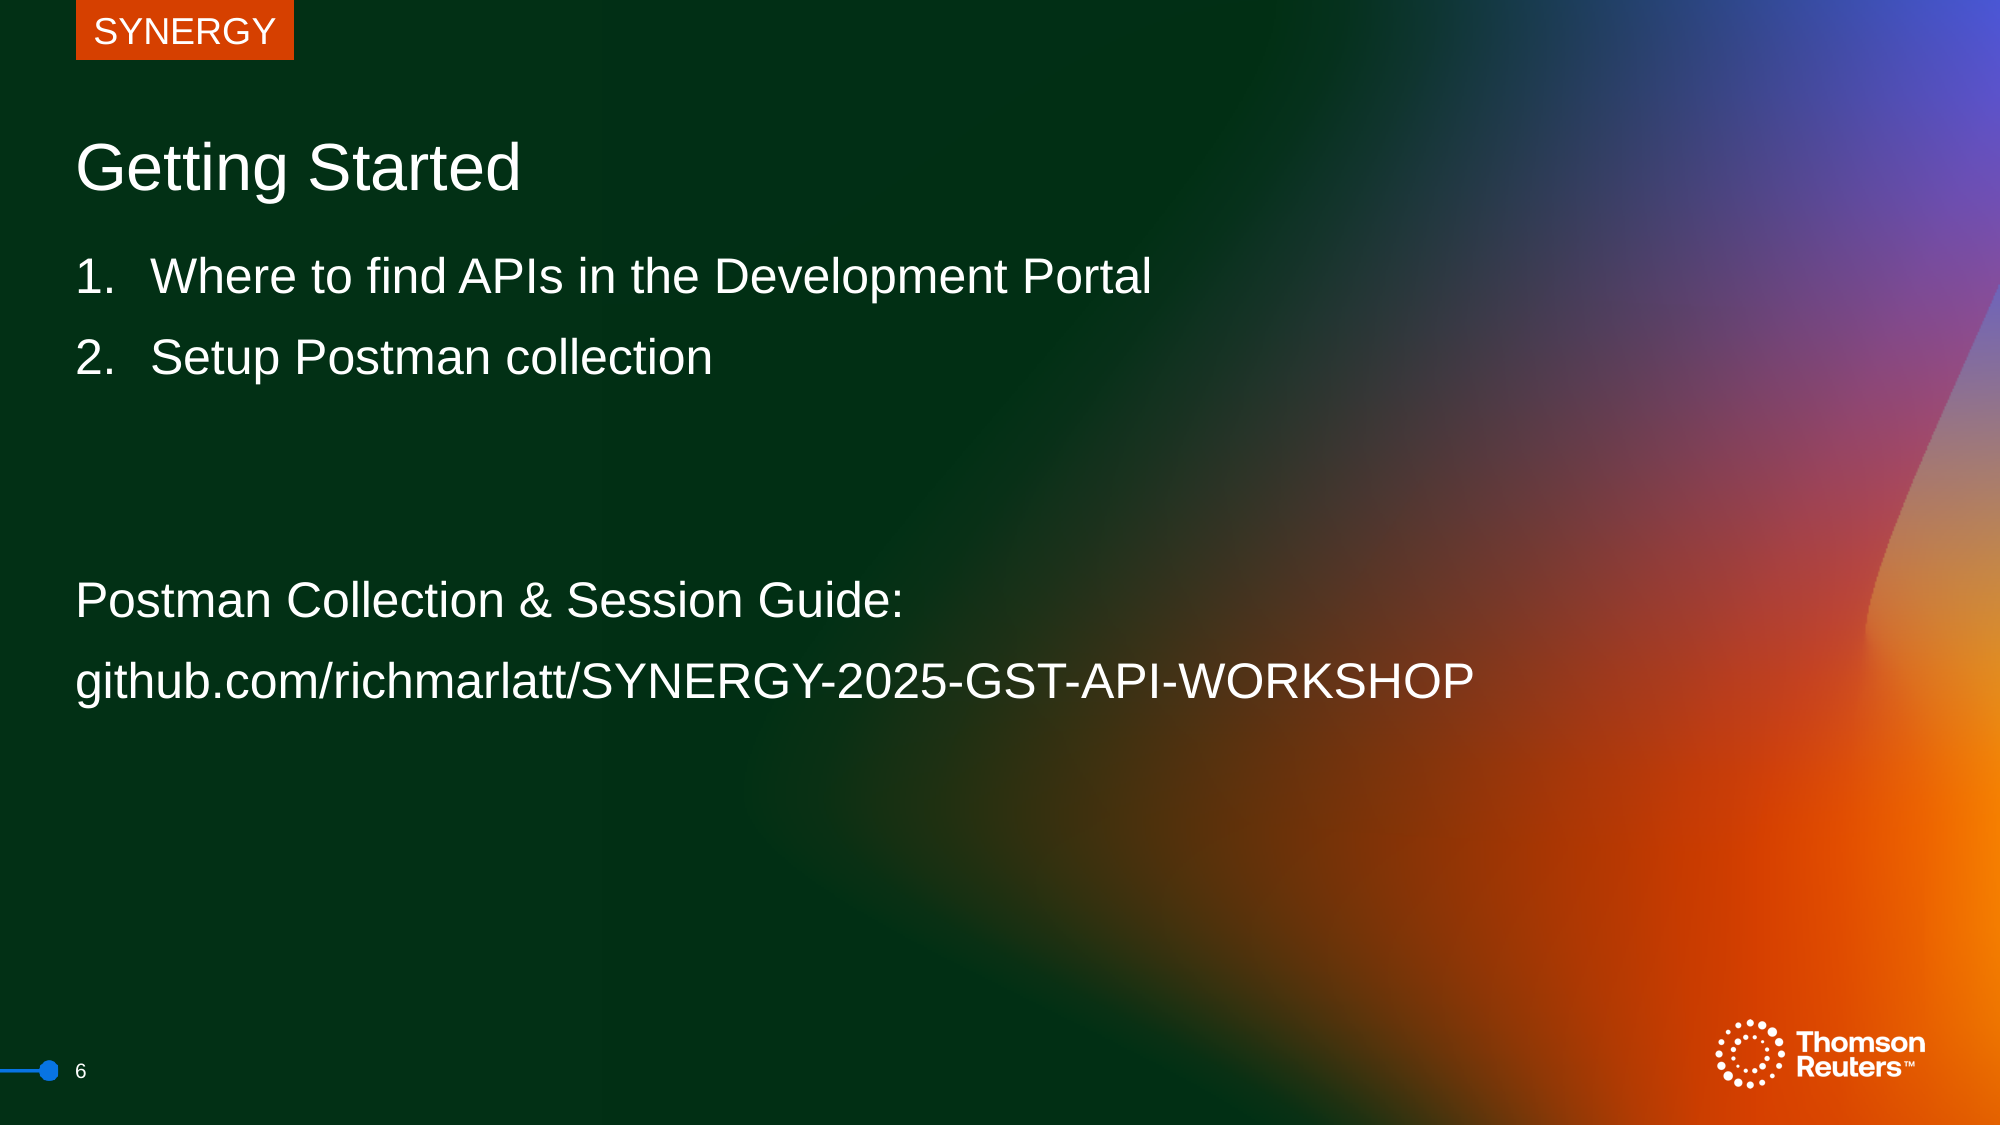

# Getting Started
Where to find APIs in the Development Portal
Setup Postman collection

Postman Collection & Session Guide:
github.com/richmarlatt/SYNERGY-2025-GST-API-WORKSHOP
6